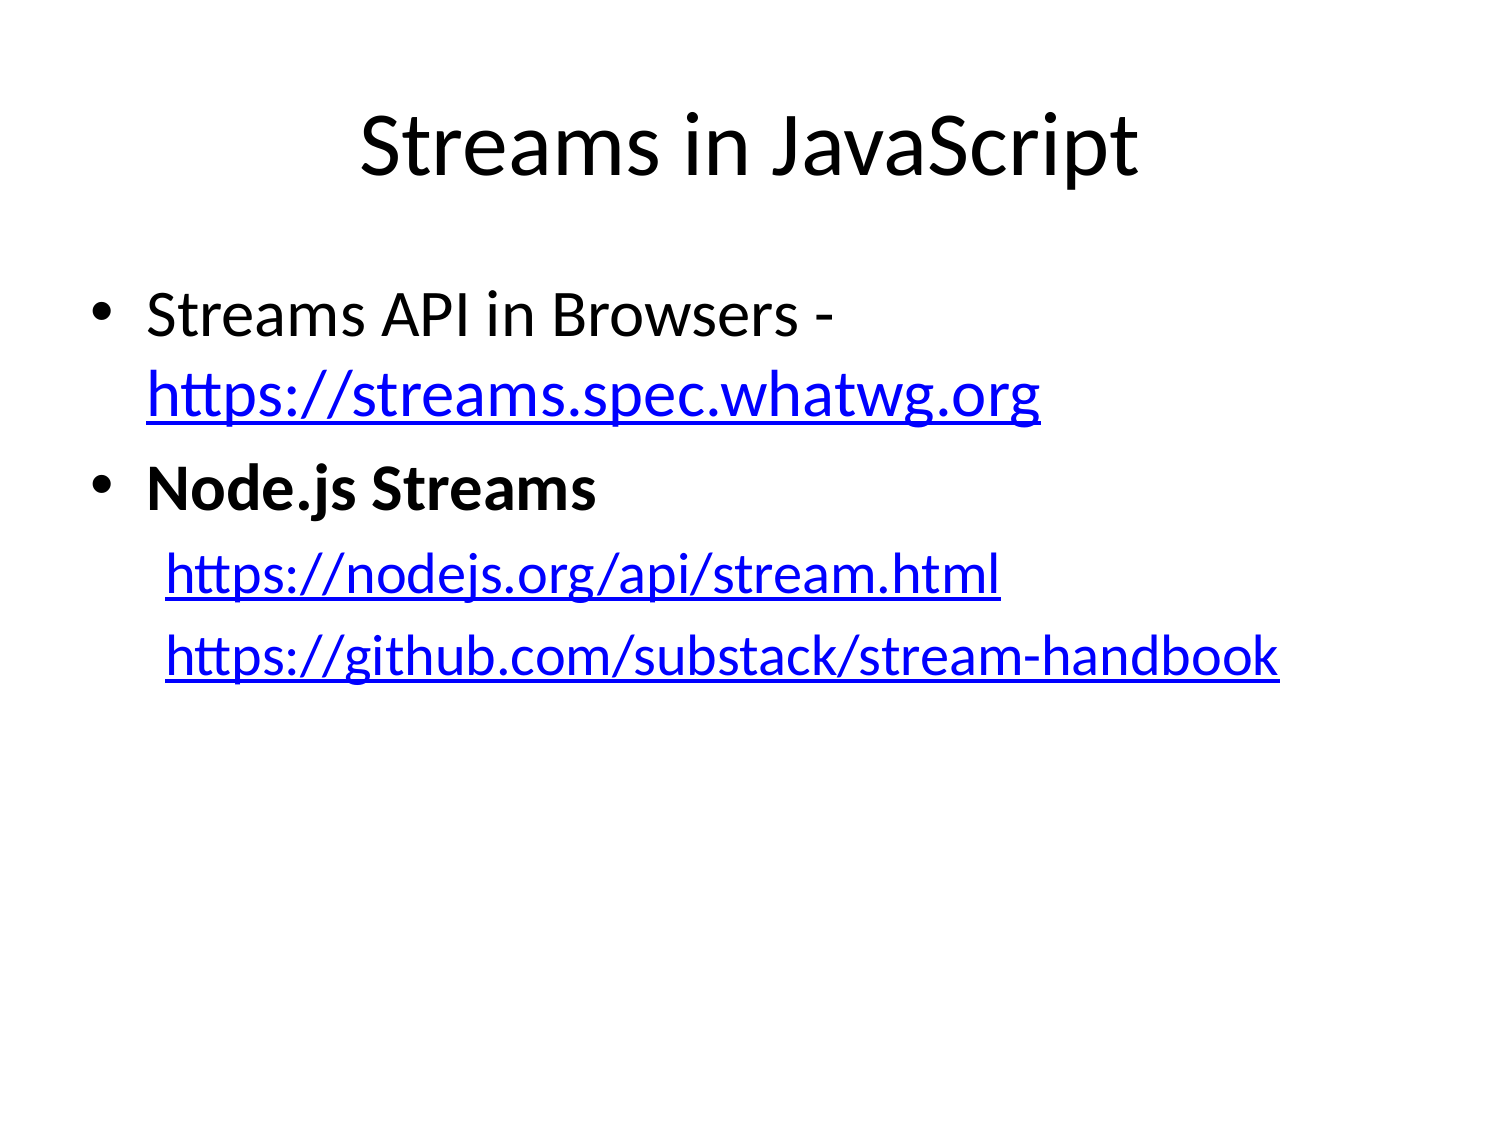

# Streams in JavaScript
Streams API in Browsers -	https://streams.spec.whatwg.org
Node.js Streams
https://nodejs.org/api/stream.html
https://github.com/substack/stream-handbook